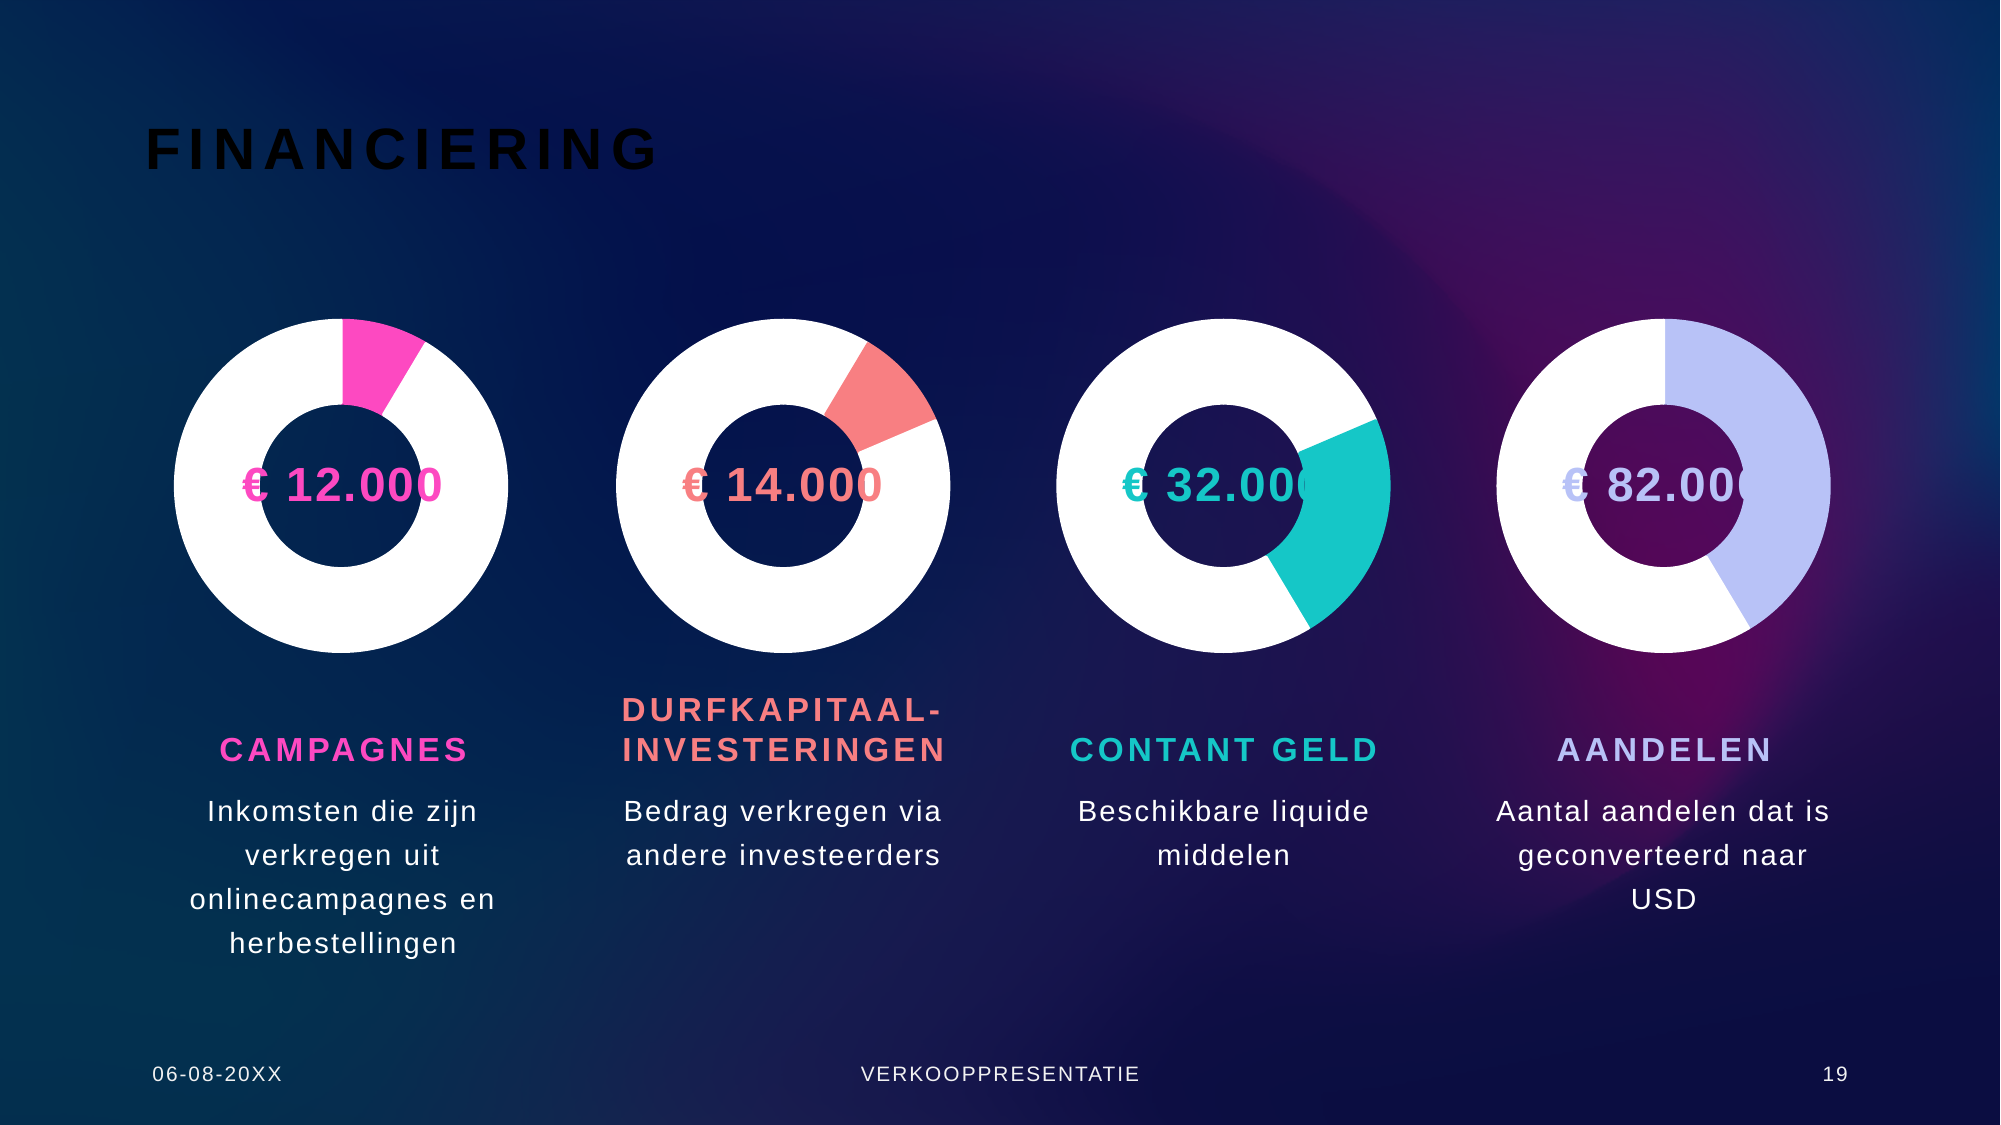

# Financiering

### Chart

| Category |  |
|---|---|

### Chart

| Category |  |
|---|---|

### Chart

| Category |  |
|---|---|

### Chart

| Category |  |
|---|---|
€ 12.000
€ 14.000
€ 32.000
€ 82.000
Campagnes
Durfkapitaal-investeringen
Contant geld
Aandelen
Inkomsten die zijn verkregen uit onlinecampagnes en herbestellingen
Bedrag verkregen via andere investeerders
Beschikbare liquide
middelen
Aantal aandelen dat is geconverteerd naar USD
06-08-20XX
VERKOOPPRESENTATIE
19